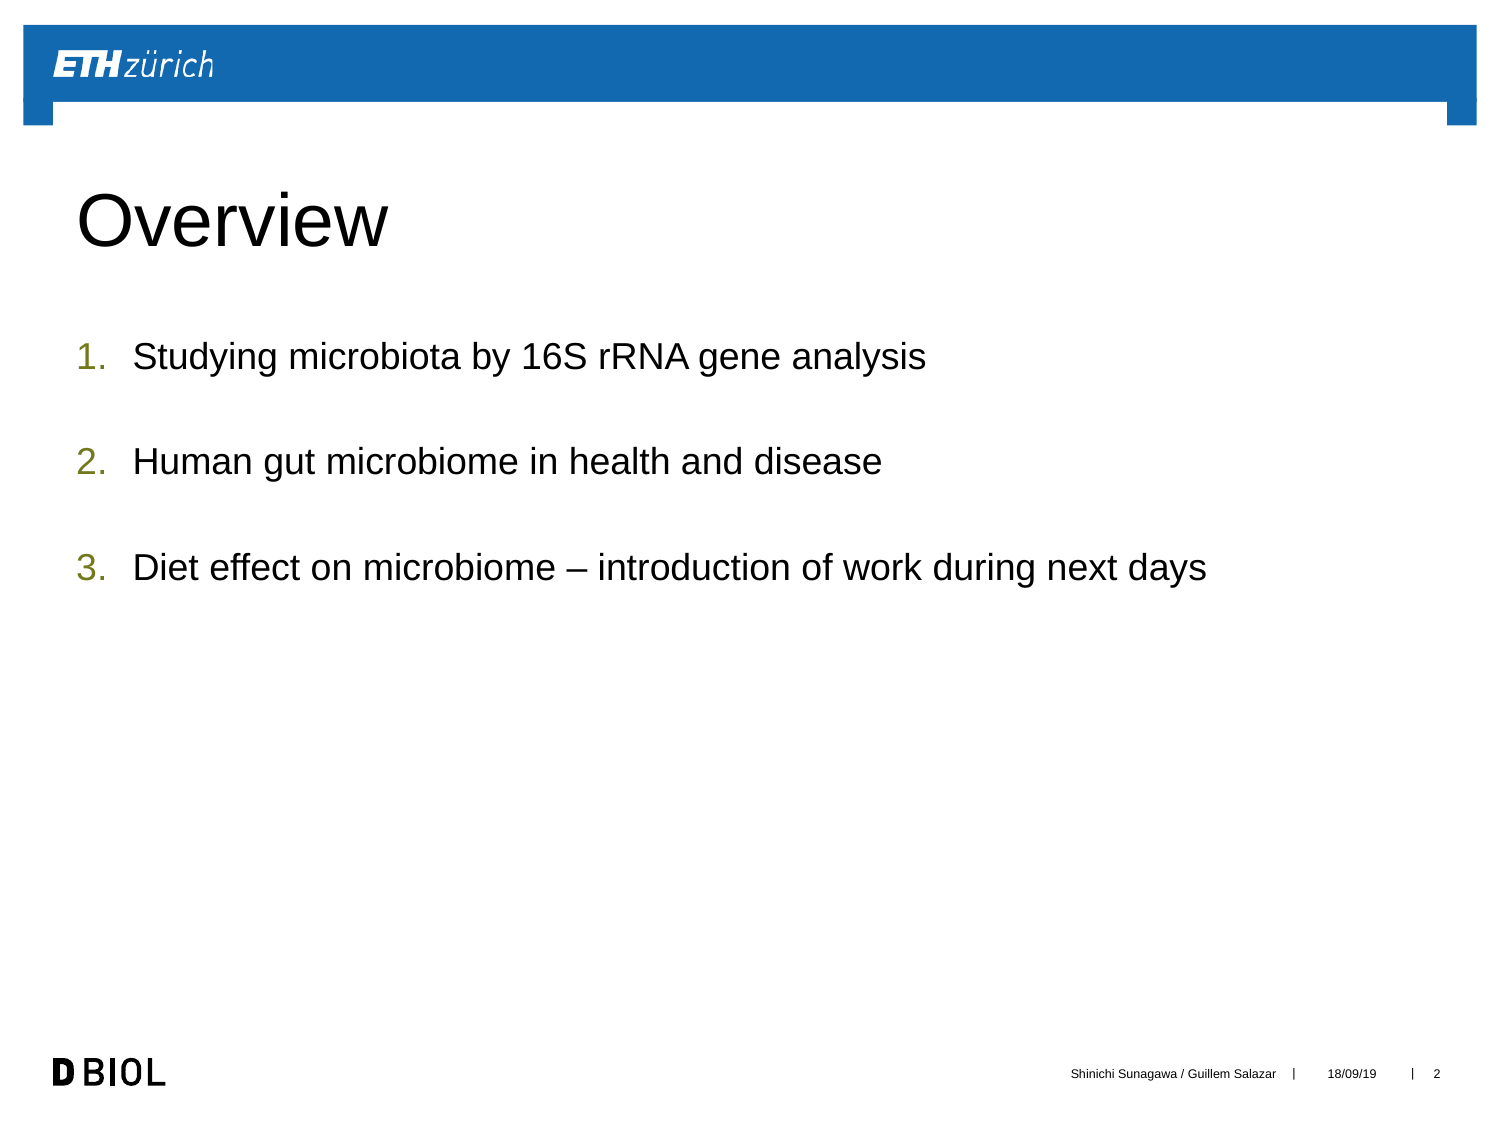

# Overview
Studying microbiota by 16S rRNA gene analysis

Human gut microbiome in health and disease

Diet effect on microbiome – introduction of work during next days

Shinichi Sunagawa / Guillem Salazar
18/09/19
2